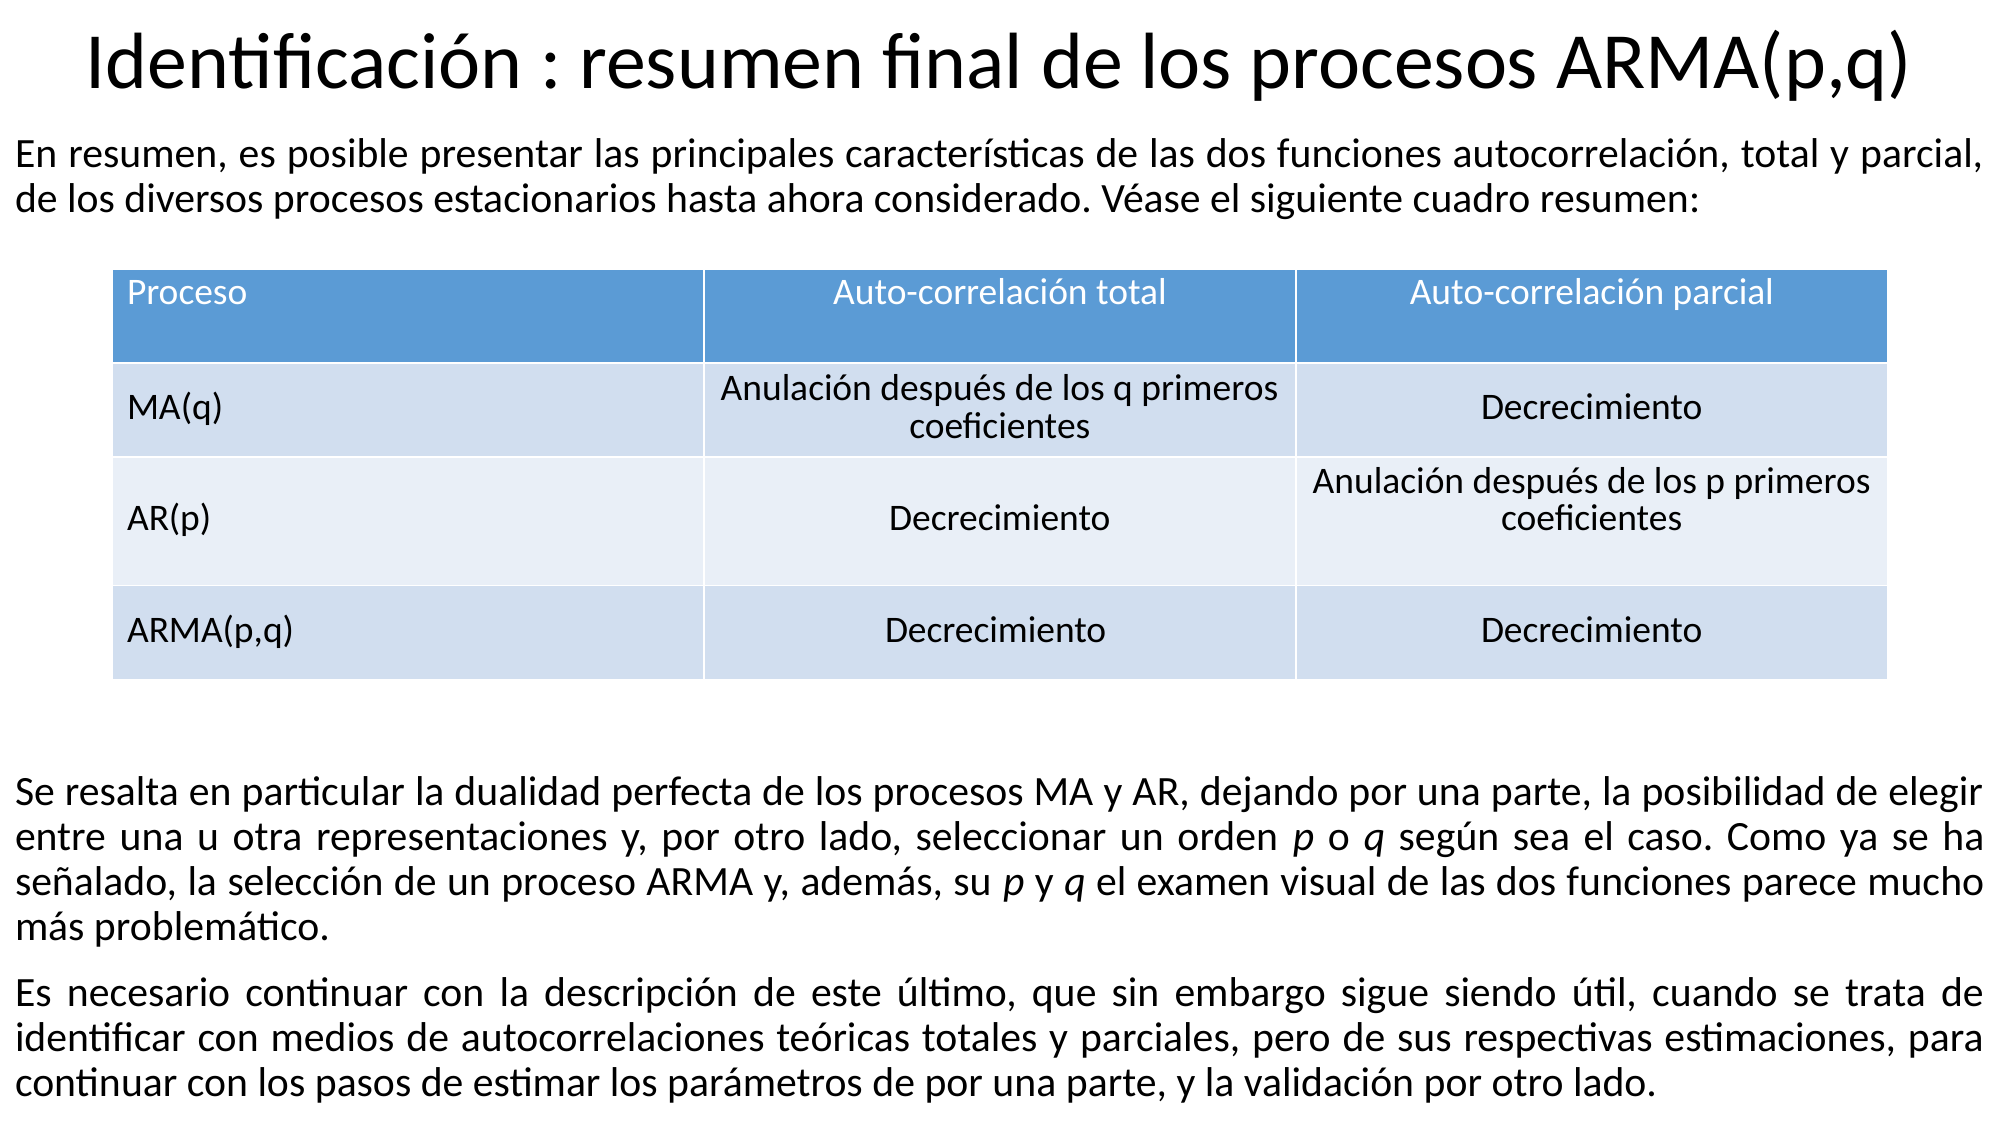

Identificación : resumen final de los procesos ARMA(p,q)
En resumen, es posible presentar las principales características de las dos funciones autocorrelación, total y parcial, de los diversos procesos estacionarios hasta ahora considerado. Véase el siguiente cuadro resumen:

Se resalta en particular la dualidad perfecta de los procesos MA y AR, dejando por una parte, la posibilidad de elegir entre una u otra representaciones y, por otro lado, seleccionar un orden p o q según sea el caso. Como ya se ha señalado, la selección de un proceso ARMA y, además, su p y q el examen visual de las dos funciones parece mucho más problemático.
Es necesario continuar con la descripción de este último, que sin embargo sigue siendo útil, cuando se trata de identificar con medios de autocorrelaciones teóricas totales y parciales, pero de sus respectivas estimaciones, para continuar con los pasos de estimar los parámetros de por una parte, y la validación por otro lado.
| Proceso | Auto-correlación total | Auto-correlación parcial |
| --- | --- | --- |
| MA(q) | Anulación después de los q primeros coeficientes | Decrecimiento |
| AR(p) | Decrecimiento | Anulación después de los p primeros coeficientes |
| ARMA(p,q) | Decrecimiento | Decrecimiento |